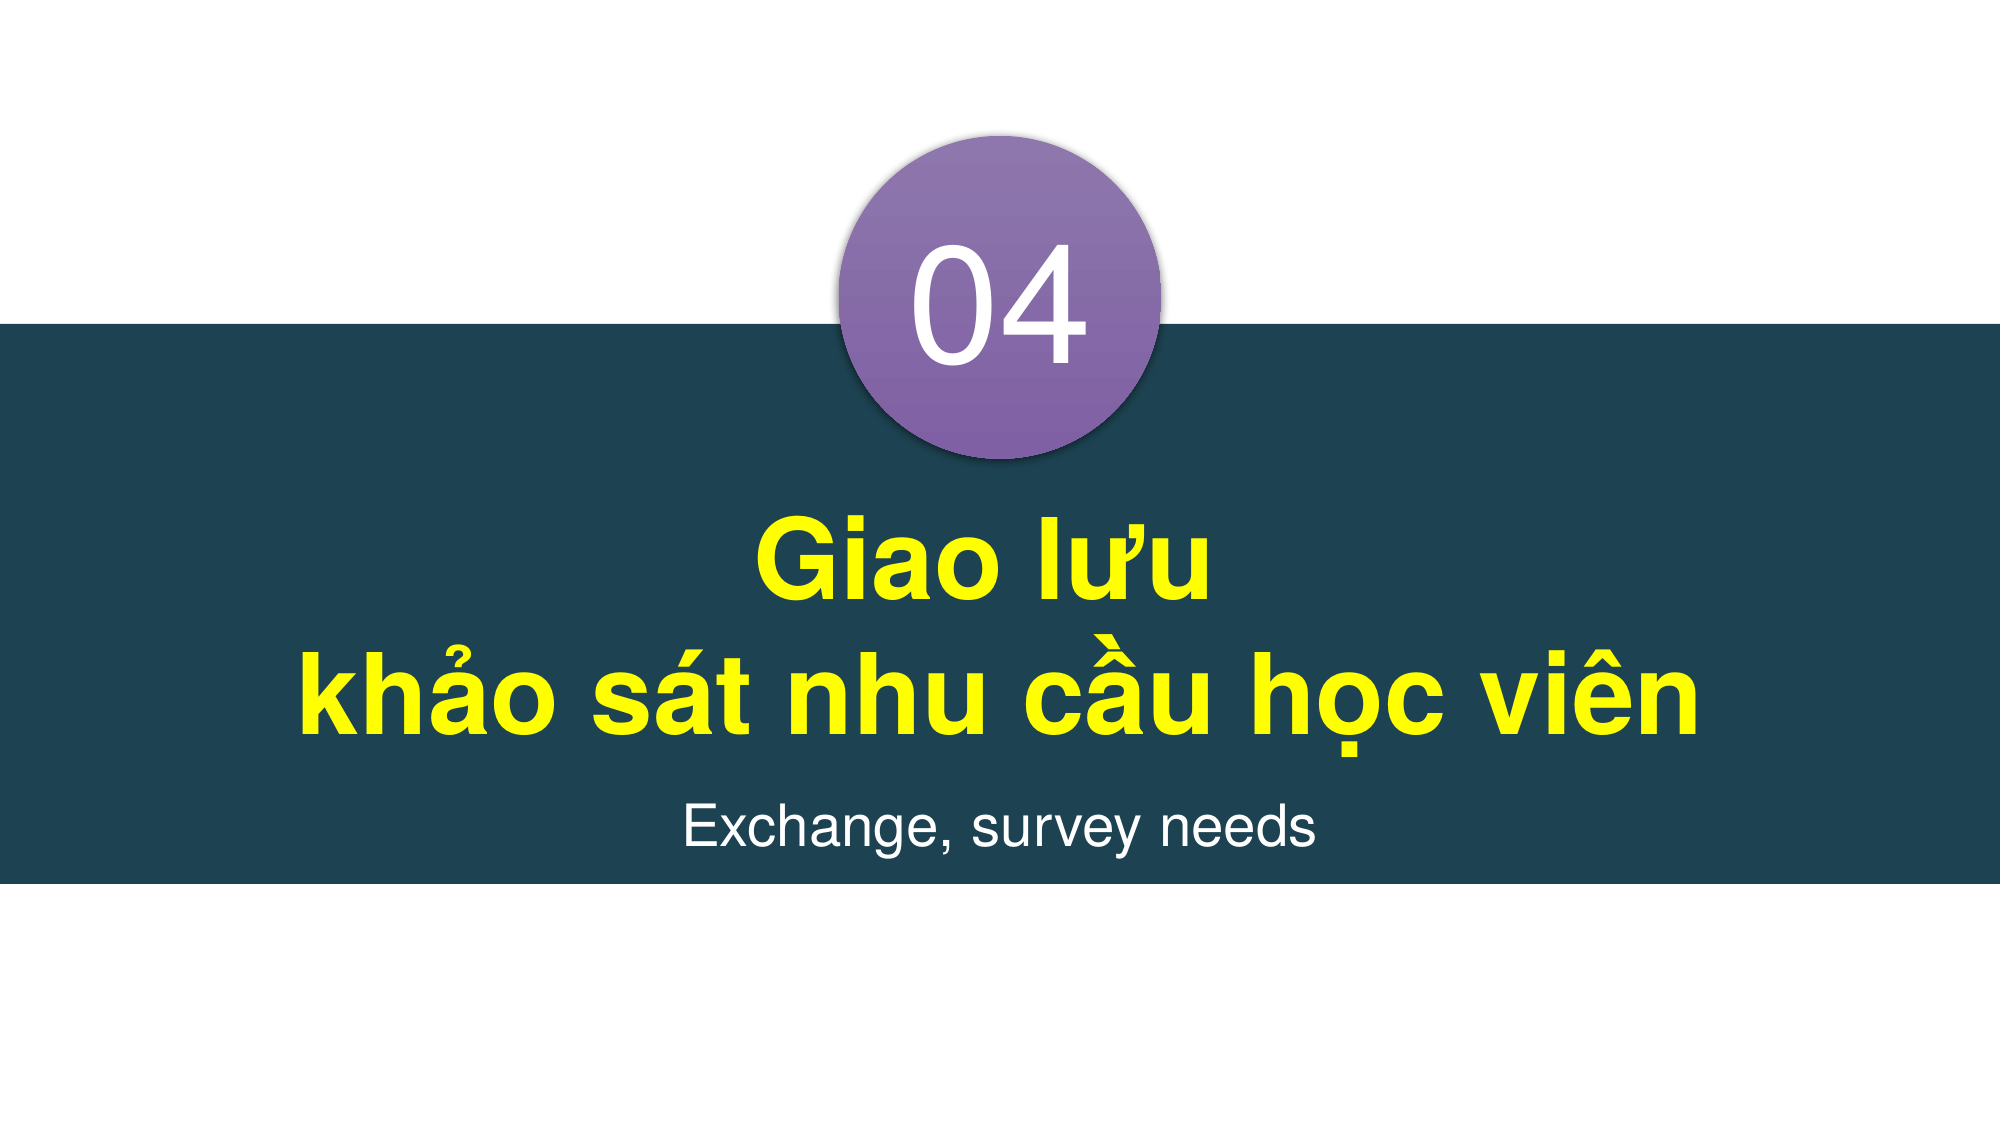

04

Giao lưu
khảo sát nhu cầu học viên
Exchange, survey needs